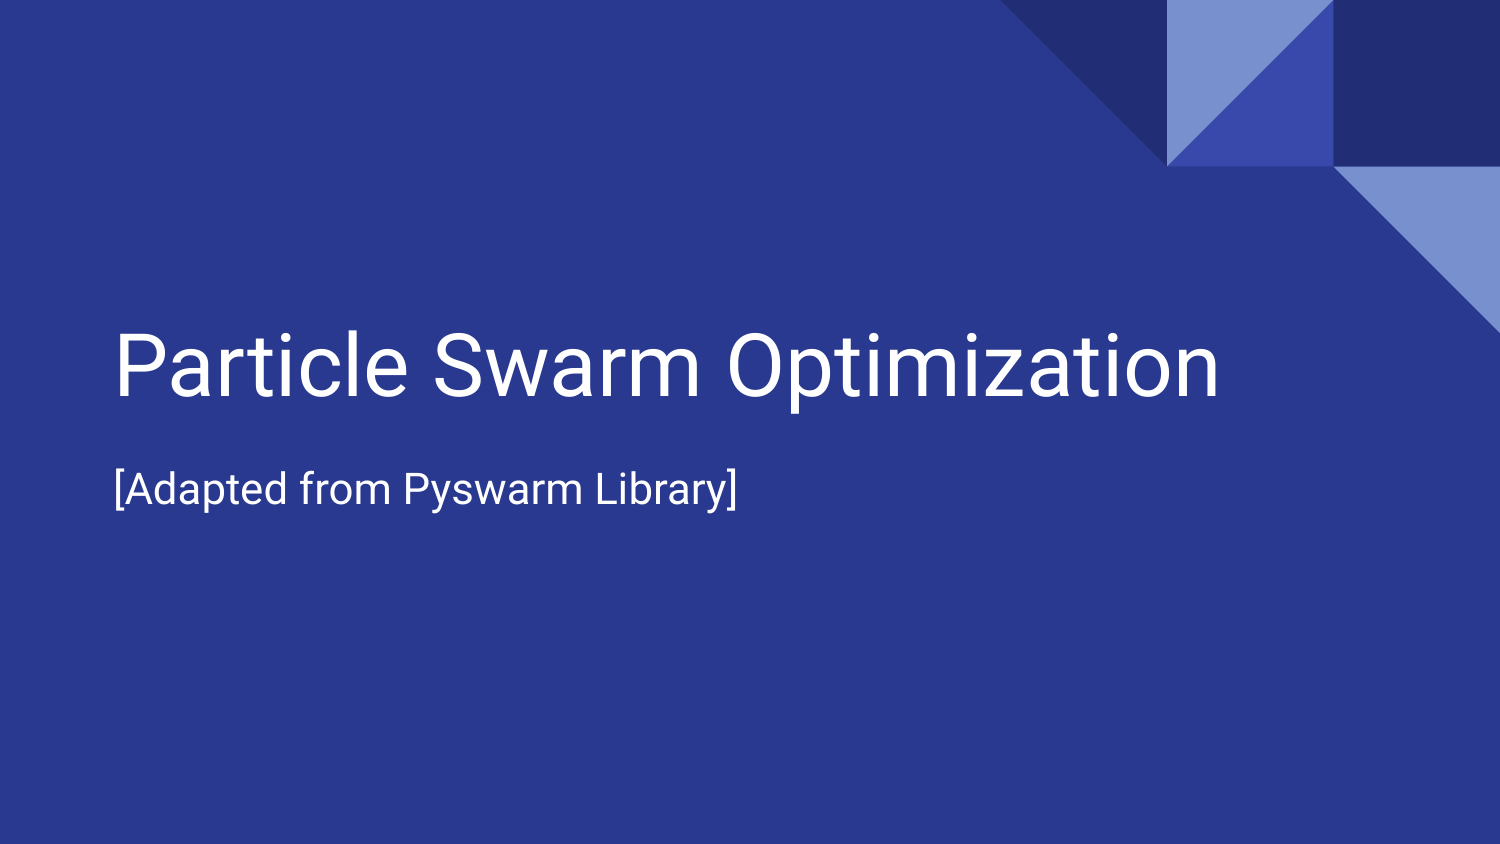

# Particle Swarm Optimization
[Adapted from Pyswarm Library]